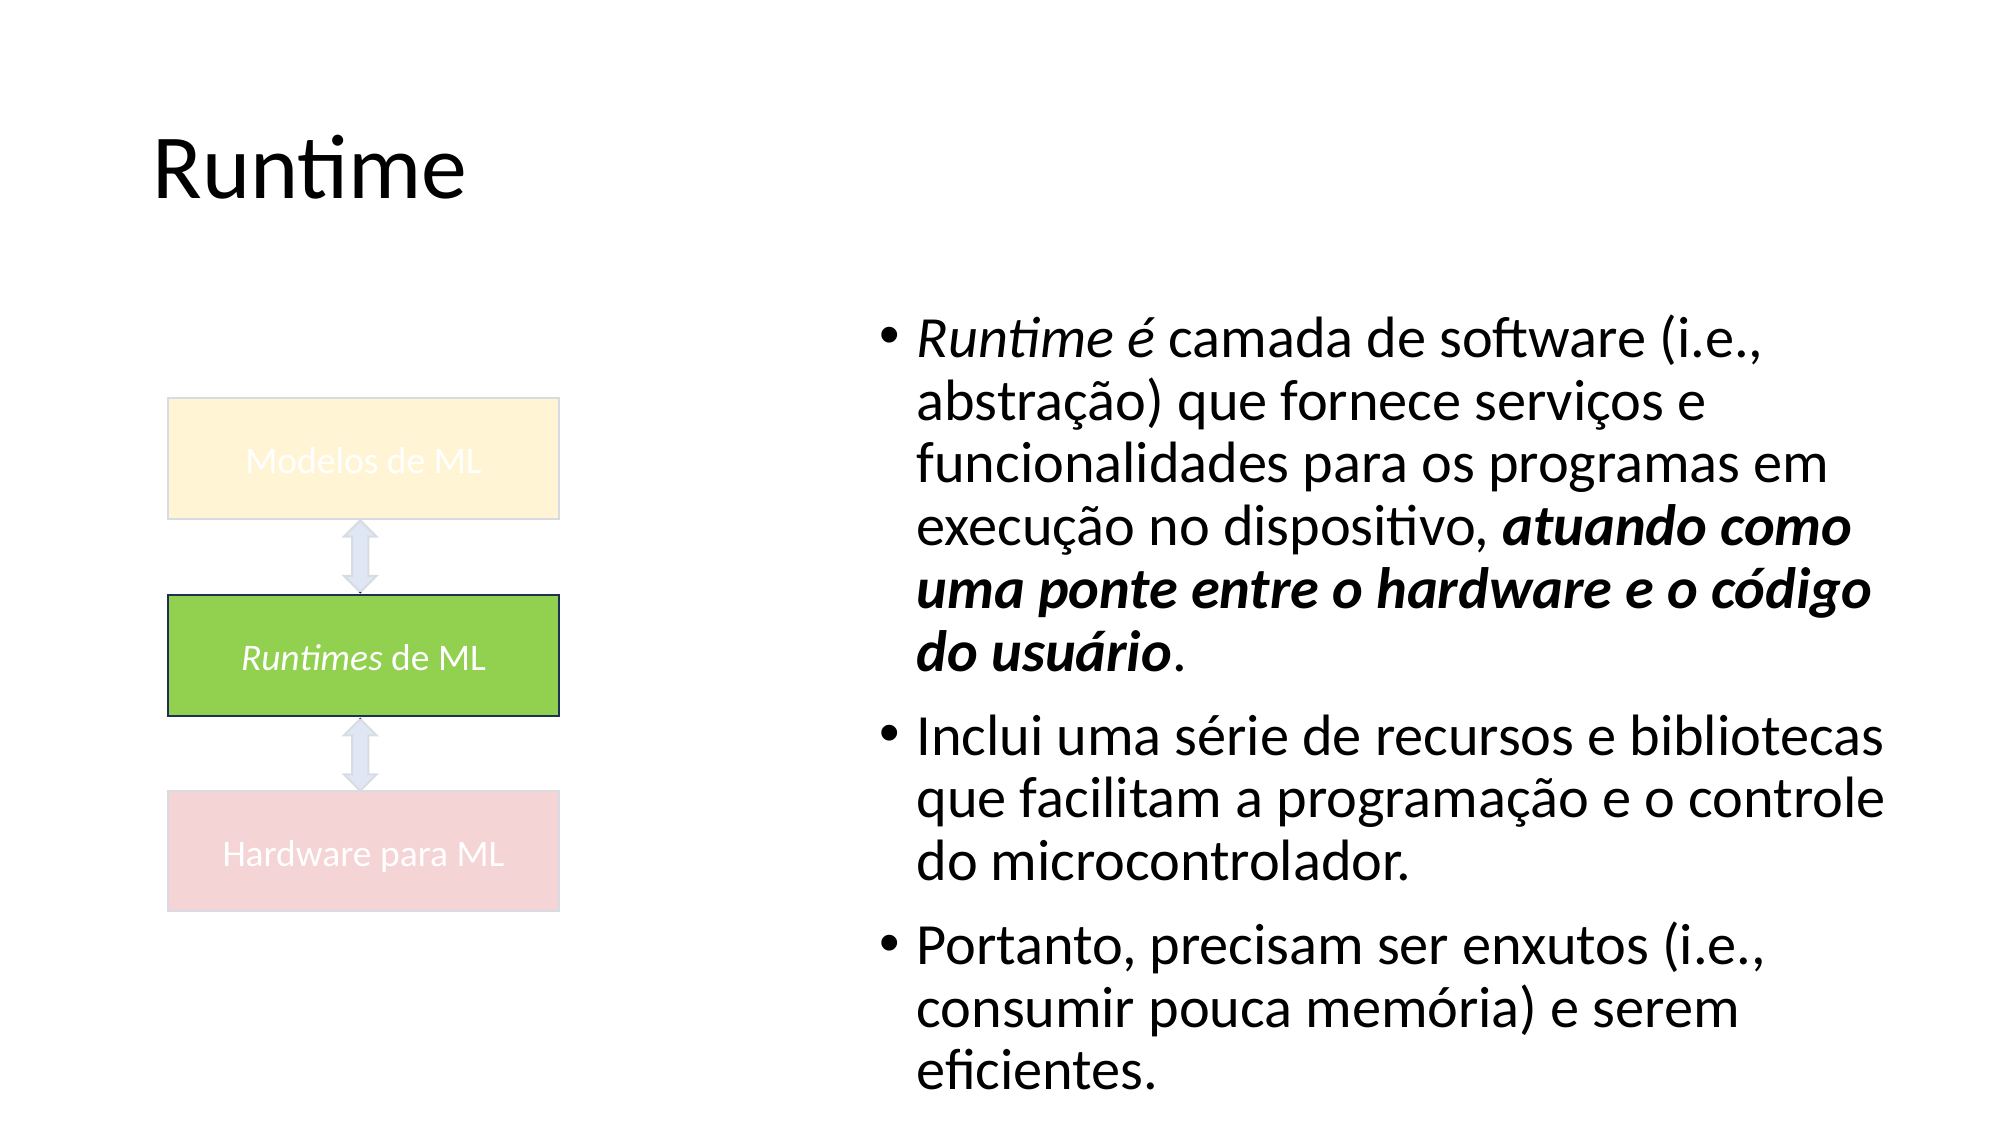

# Runtime

Runtime é camada de software (i.e., abstração) que fornece serviços e funcionalidades para os programas em execução no dispositivo, atuando como uma ponte entre o hardware e o código do usuário.
Inclui uma série de recursos e bibliotecas que facilitam a programação e o controle do microcontrolador.
Portanto, precisam ser enxutos (i.e., consumir pouca memória) e serem eficientes.

Modelos de ML

Runtimes de ML

Hardware para ML